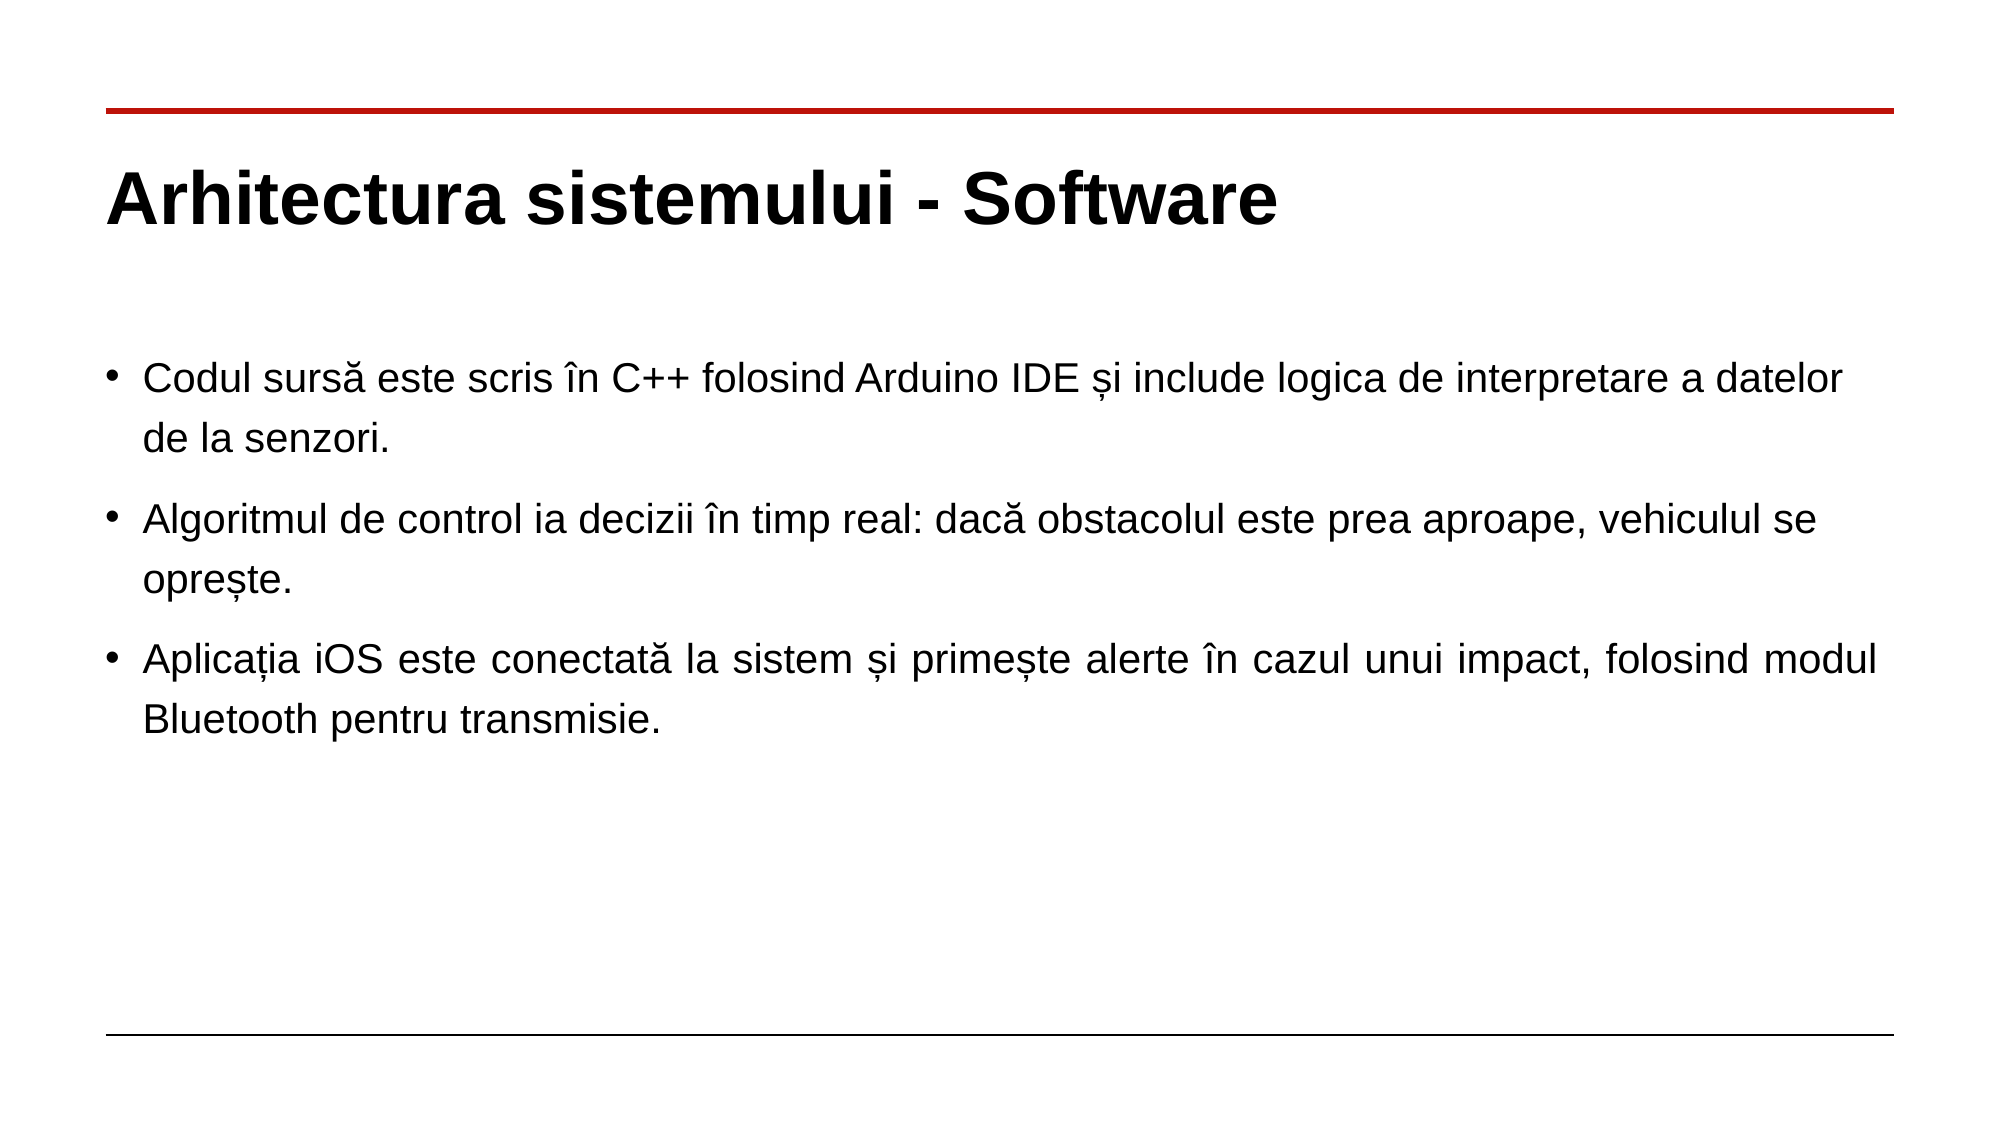

# Arhitectura sistemului - Software

Codul sursă este scris în C++ folosind Arduino IDE și include logica de interpretare a datelor de la senzori.
Algoritmul de control ia decizii în timp real: dacă obstacolul este prea aproape, vehiculul se oprește.
Aplicația iOS este conectată la sistem și primește alerte în cazul unui impact, folosind modul Bluetooth pentru transmisie.